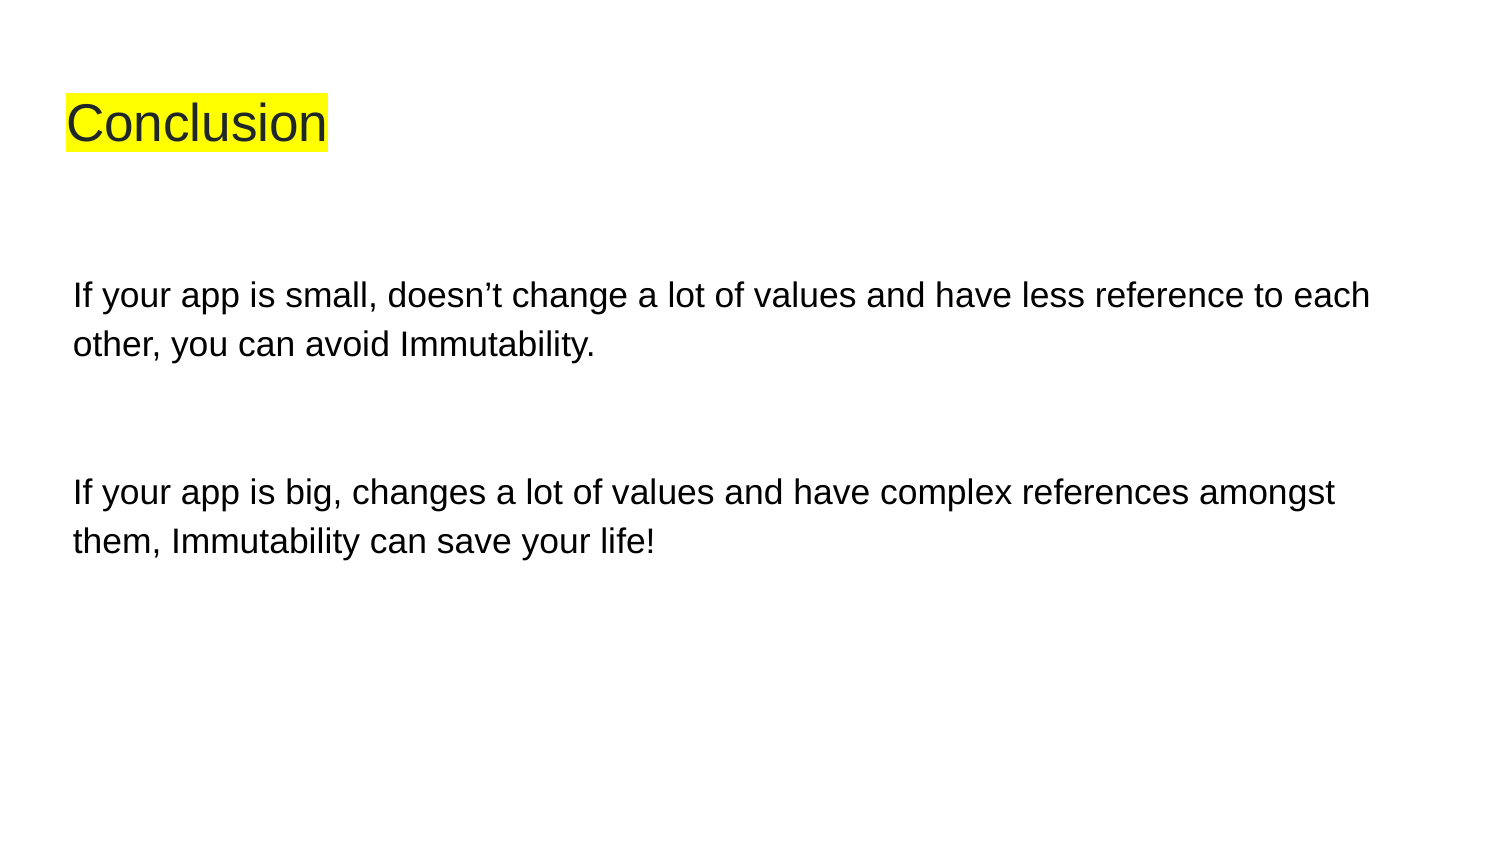

# Conclusion
If your app is small, doesn’t change a lot of values and have less reference to each other, you can avoid Immutability.

If your app is big, changes a lot of values and have complex references amongst them, Immutability can save your life!